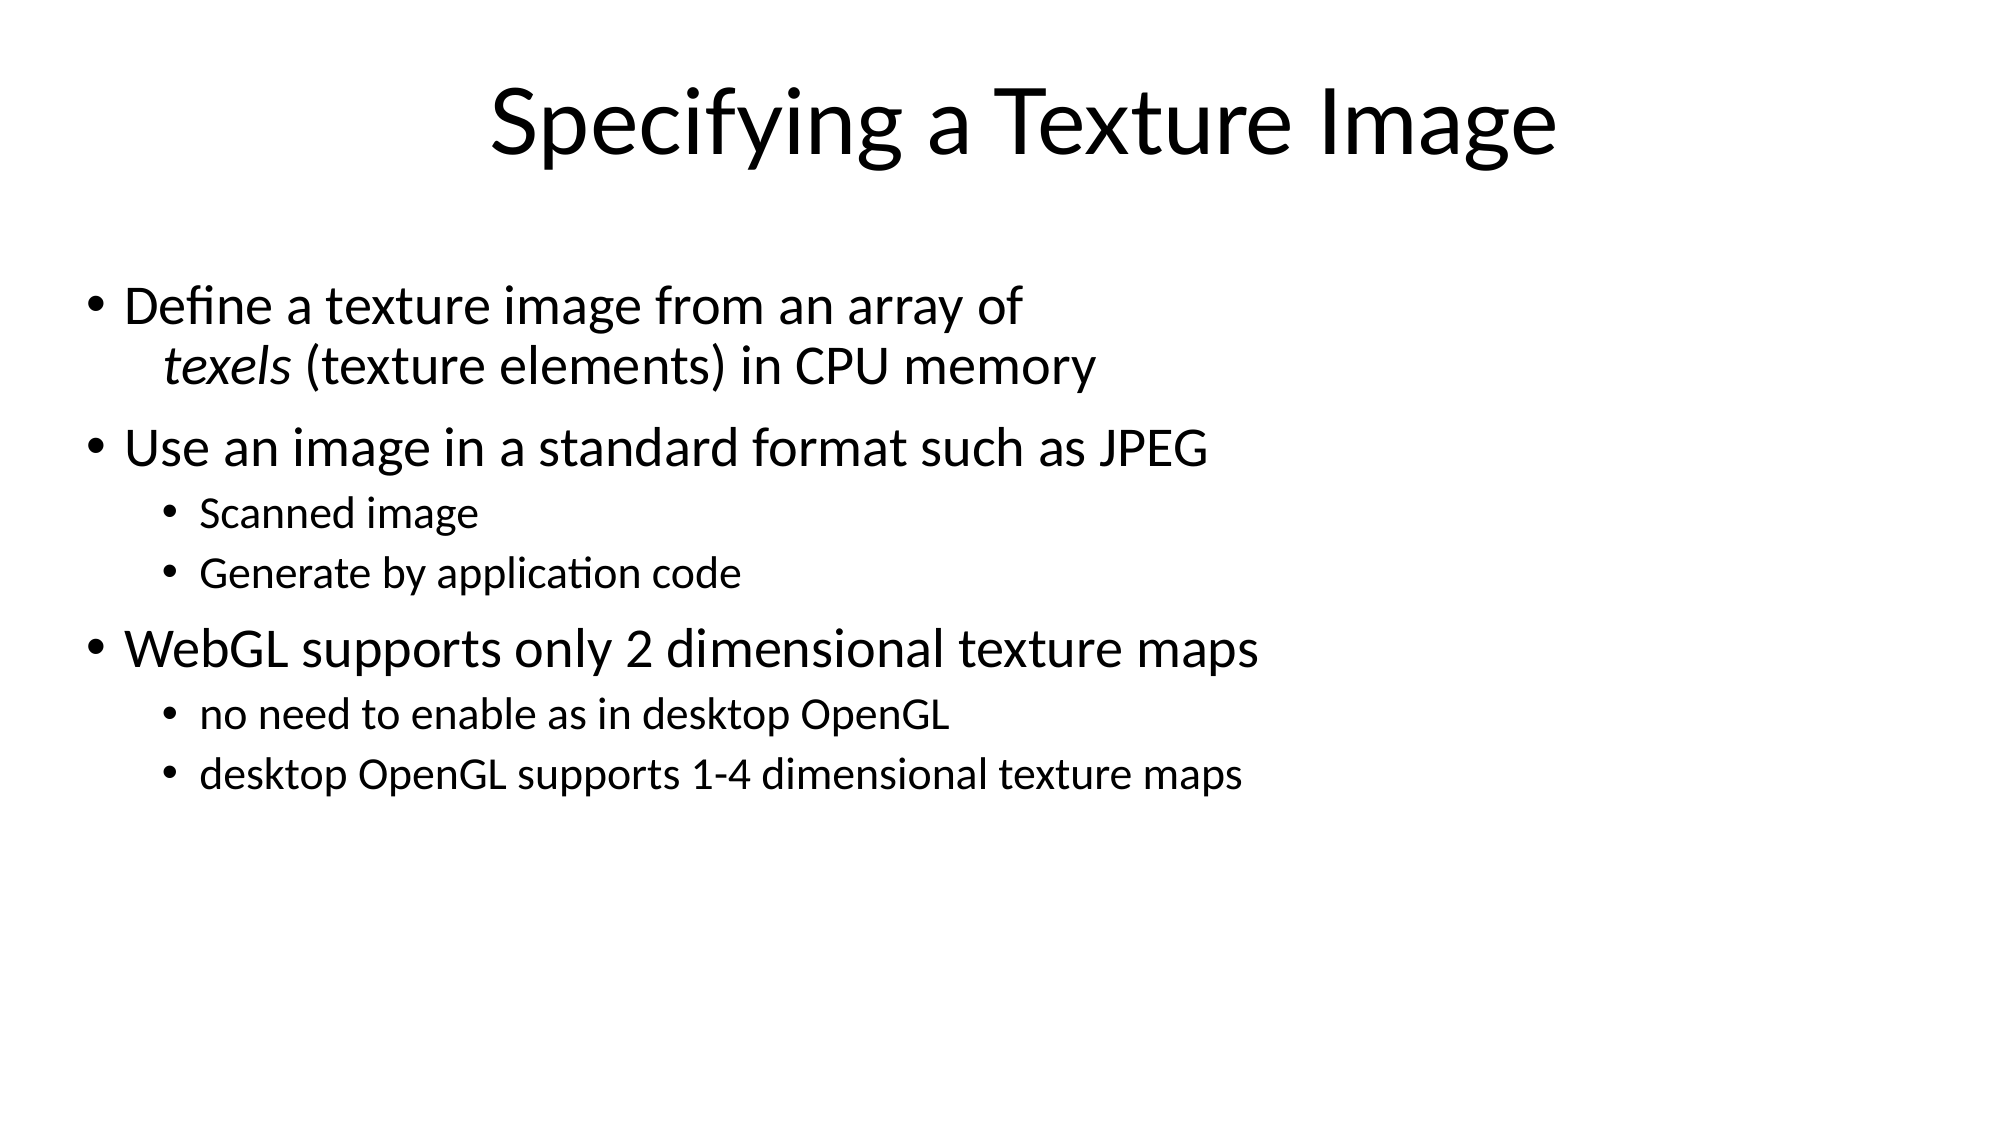

# Specifying a Texture Image
Define a texture image from an array of
   texels (texture elements) in CPU memory
Use an image in a standard format such as JPEG
Scanned image
Generate by application code
WebGL supports only 2 dimensional texture maps
no need to enable as in desktop OpenGL
desktop OpenGL supports 1-4 dimensional texture maps